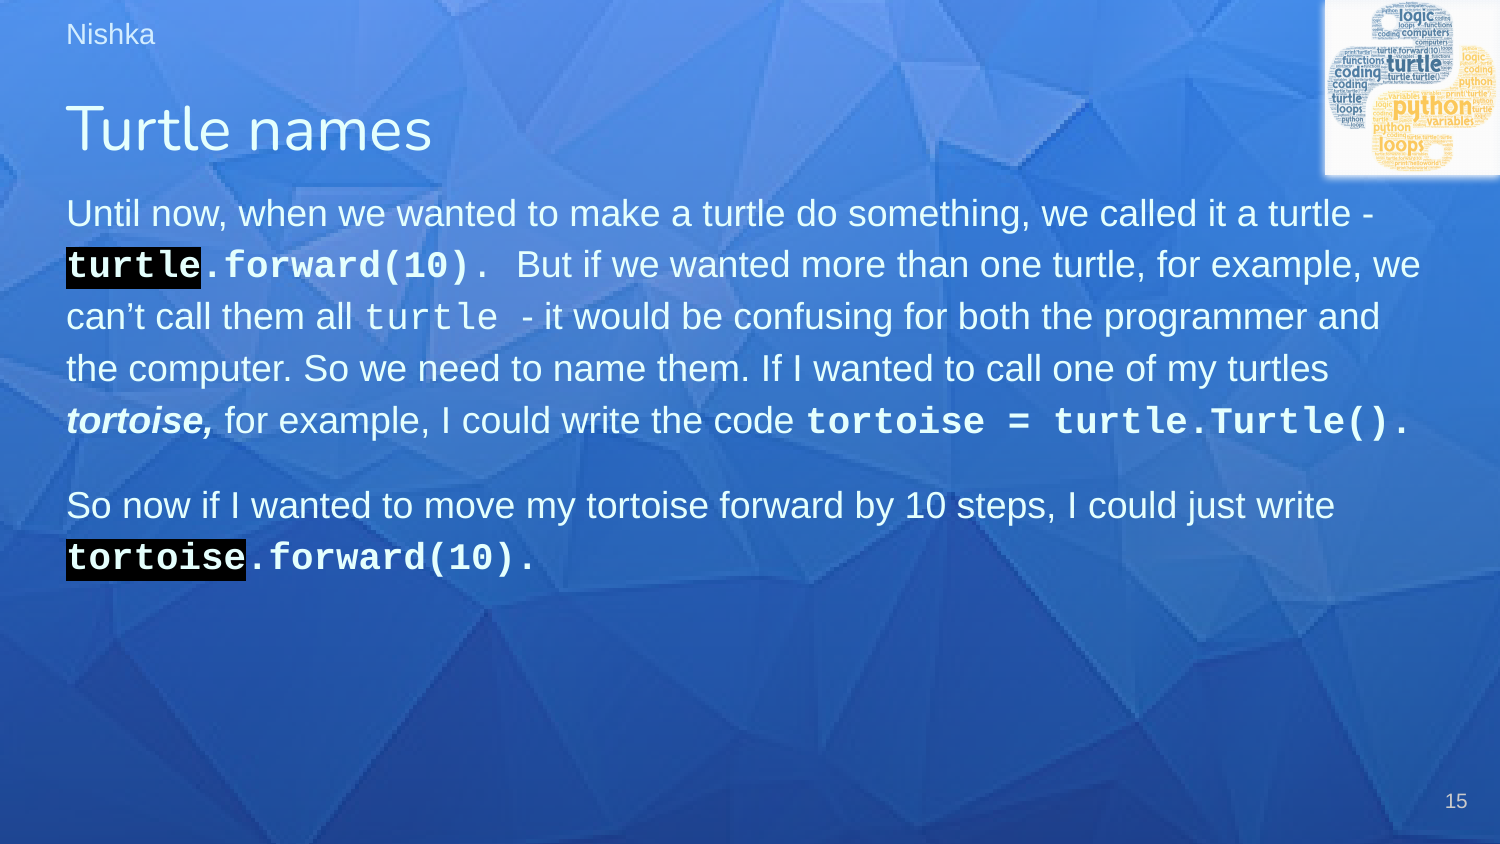

# Turtle names
Until now, when we wanted to make a turtle do something, we called it a turtle - turtle.forward(10). But if we wanted more than one turtle, for example, we can’t call them all turtle - it would be confusing for both the programmer and the computer. So we need to name them. If I wanted to call one of my turtles tortoise, for example, I could write the code tortoise = turtle.Turtle().
So now if I wanted to move my tortoise forward by 10 steps, I could just write tortoise.forward(10).
15